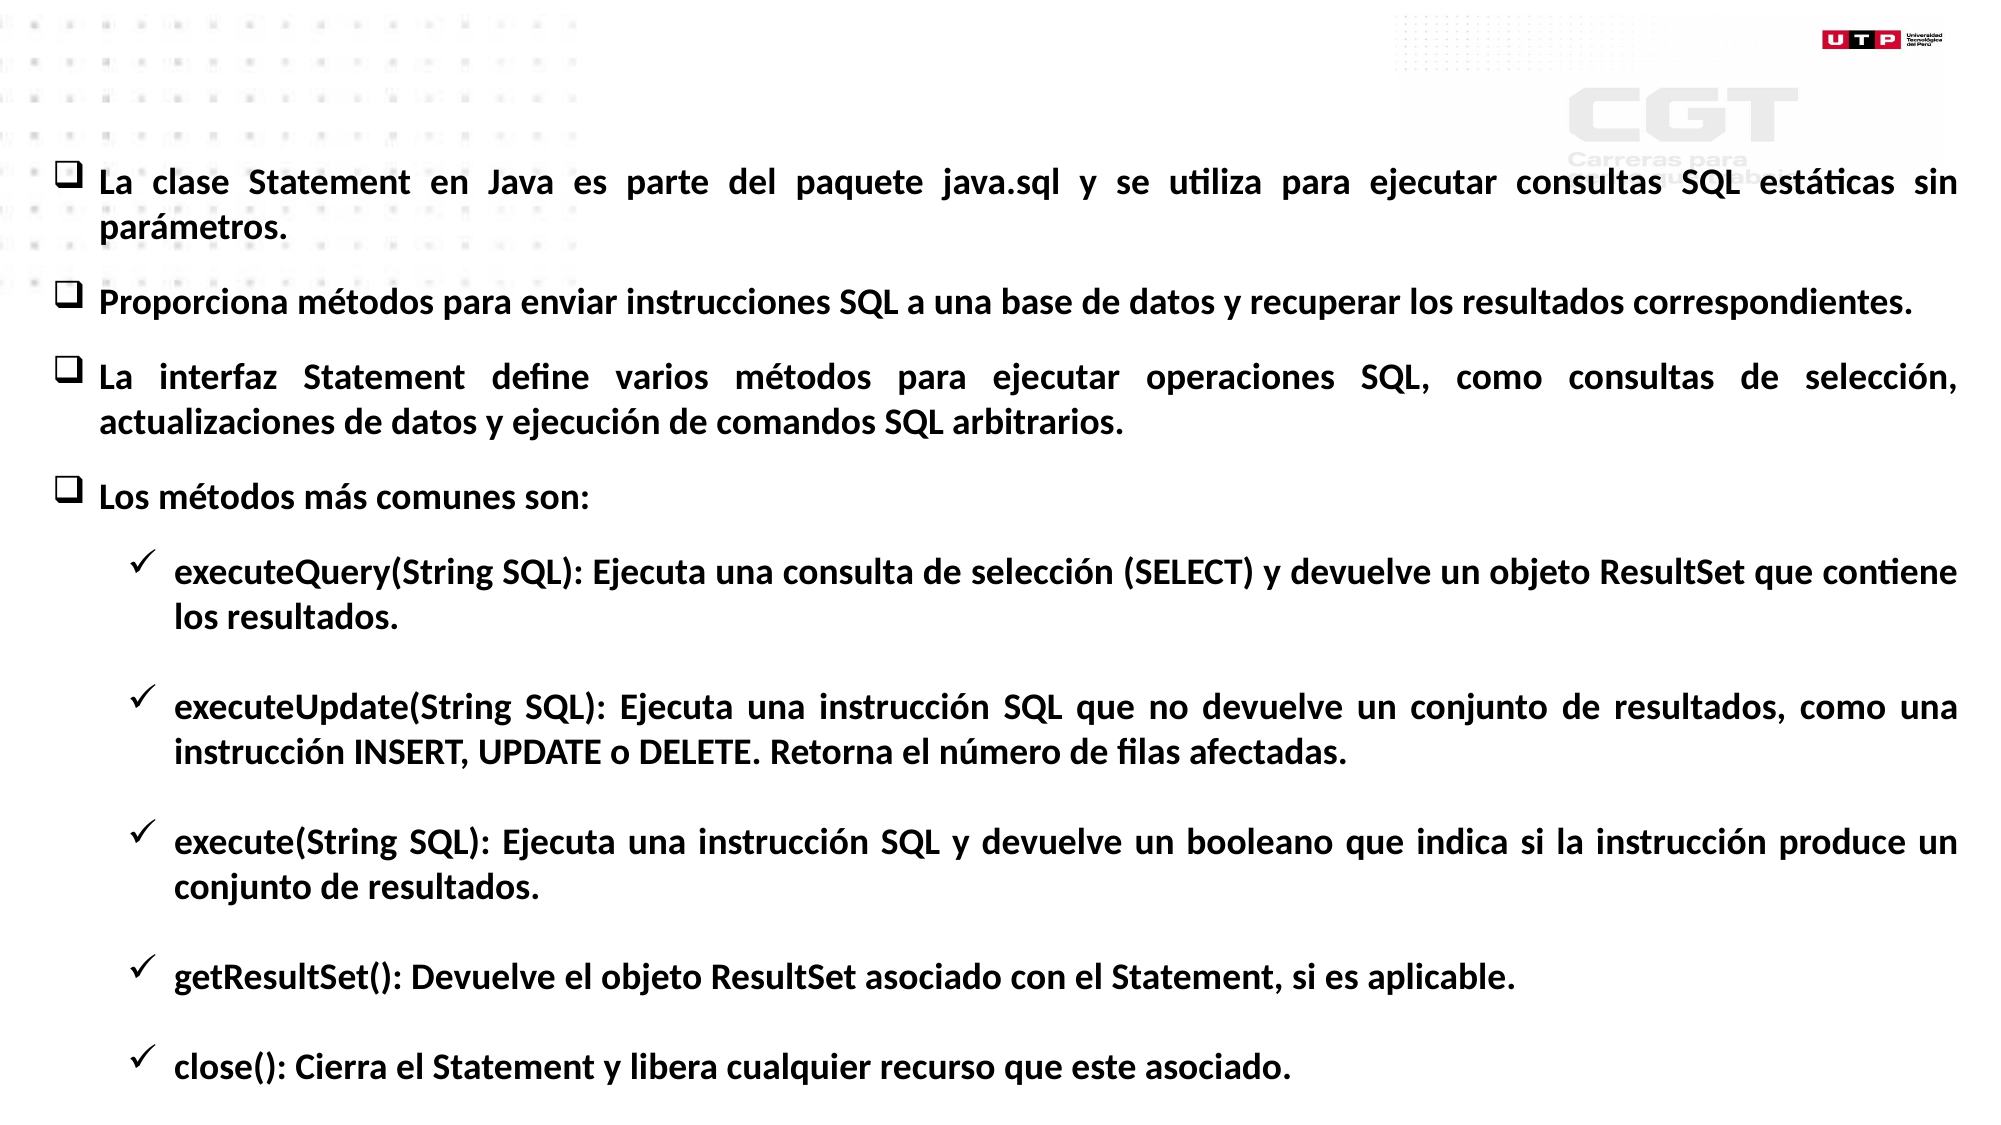

La clase Statement en Java es parte del paquete java.sql y se utiliza para ejecutar consultas SQL estáticas sin parámetros.

Proporciona métodos para enviar instrucciones SQL a una base de datos y recuperar los resultados correspondientes.

La interfaz Statement define varios métodos para ejecutar operaciones SQL, como consultas de selección, actualizaciones de datos y ejecución de comandos SQL arbitrarios.

Los métodos más comunes son:

executeQuery(String SQL): Ejecuta una consulta de selección (SELECT) y devuelve un objeto ResultSet que contiene los resultados.

executeUpdate(String SQL): Ejecuta una instrucción SQL que no devuelve un conjunto de resultados, como una instrucción INSERT, UPDATE o DELETE. Retorna el número de filas afectadas.

execute(String SQL): Ejecuta una instrucción SQL y devuelve un booleano que indica si la instrucción produce un conjunto de resultados.

getResultSet(): Devuelve el objeto ResultSet asociado con el Statement, si es aplicable.

close(): Cierra el Statement y libera cualquier recurso que este asociado.